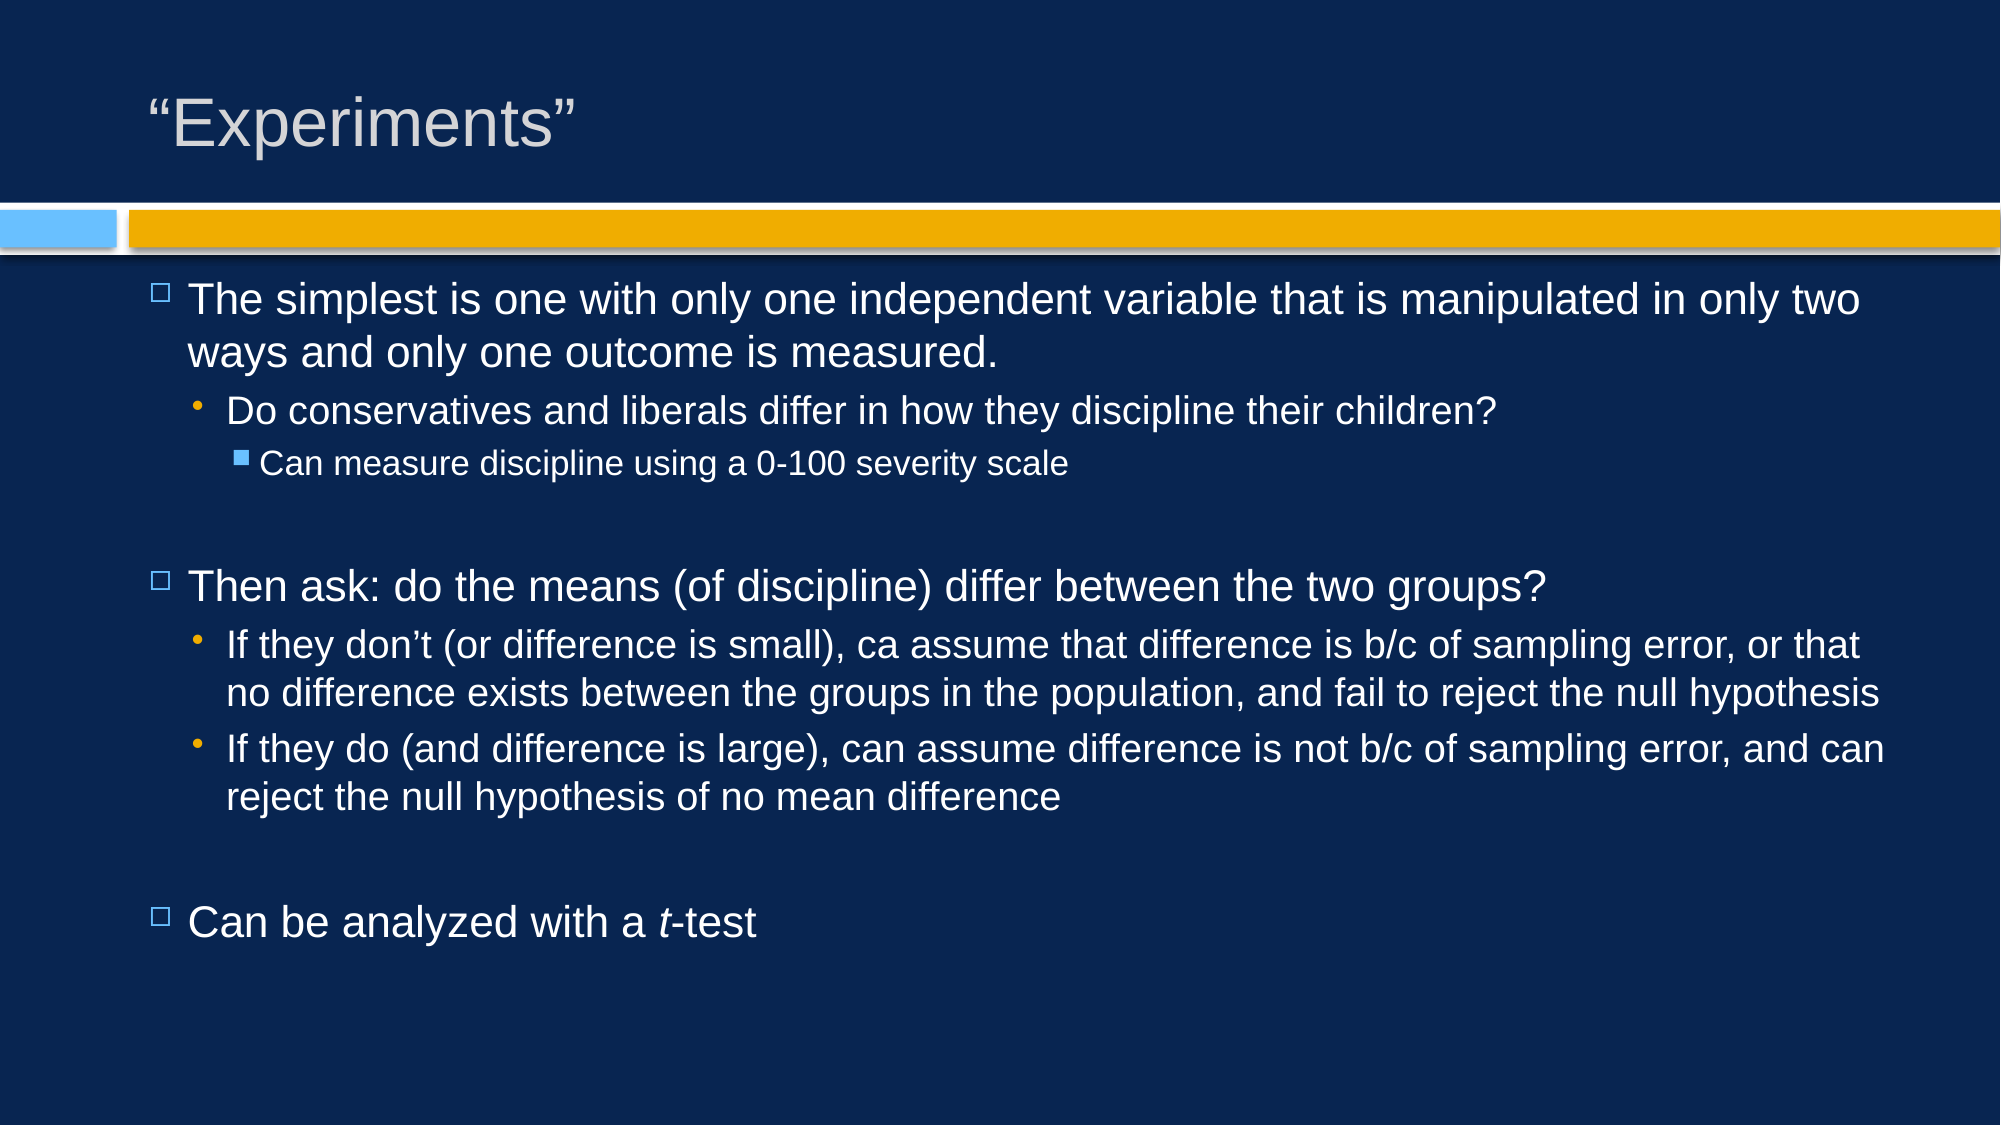

# “Experiments”
The simplest is one with only one independent variable that is manipulated in only two ways and only one outcome is measured.
Do conservatives and liberals differ in how they discipline their children?
Can measure discipline using a 0-100 severity scale

Then ask: do the means (of discipline) differ between the two groups?
If they don’t (or difference is small), ca assume that difference is b/c of sampling error, or that no difference exists between the groups in the population, and fail to reject the null hypothesis
If they do (and difference is large), can assume difference is not b/c of sampling error, and can reject the null hypothesis of no mean difference

Can be analyzed with a t-test